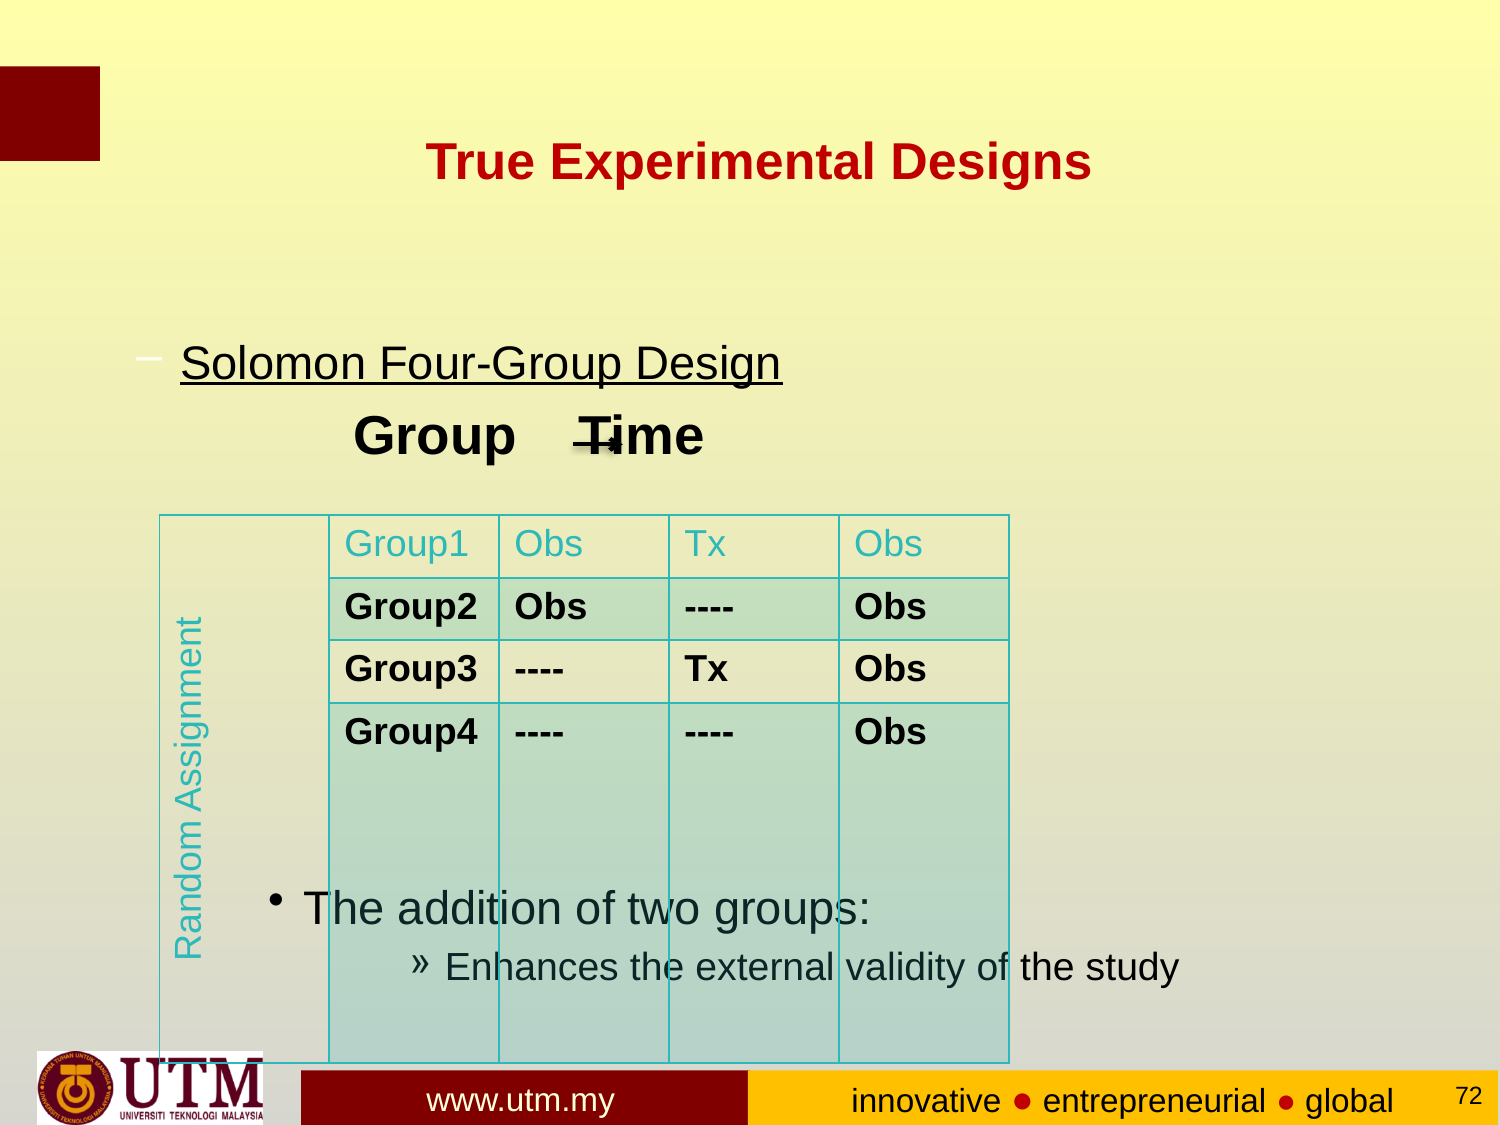

# True Experimental Designs
Solomon Four-Group Design
                Group    Time

The addition of two groups:
Enhances the external validity of the study

| Random Assignment | Group1 | Obs | Tx | Obs |
| --- | --- | --- | --- | --- |
|  | Group2 | Obs | ---- | Obs |
|  | Group3 | ---- | Tx | Obs |
|  | Group4 | ---- | ---- | Obs |